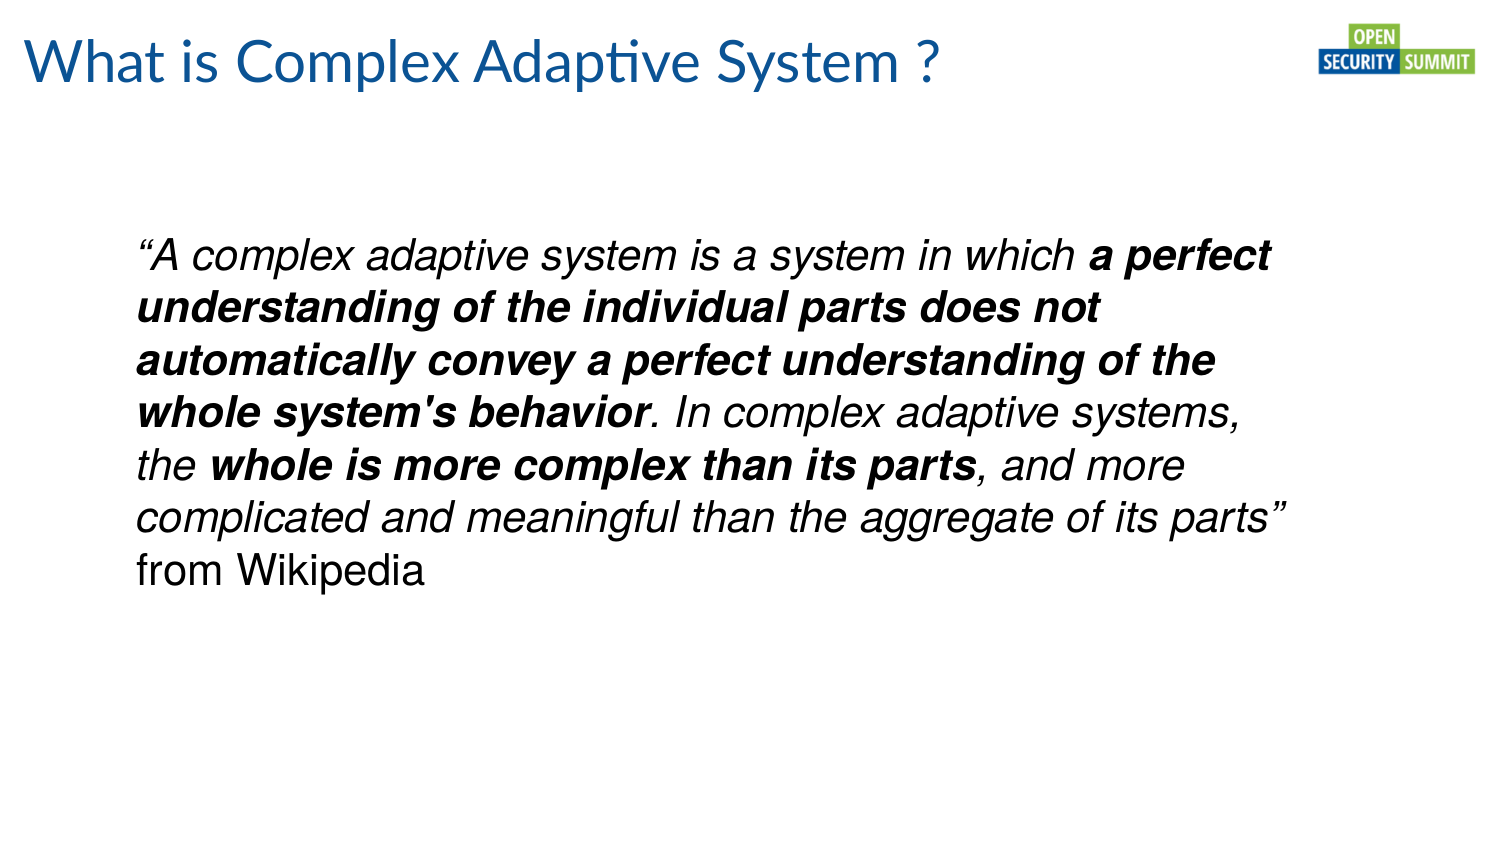

# What is Complex Adaptive System ?
“A complex adaptive system is a system in which a perfect understanding of the individual parts does not automatically convey a perfect understanding of the whole system's behavior. In complex adaptive systems, the whole is more complex than its parts, and more complicated and meaningful than the aggregate of its parts”
from Wikipedia